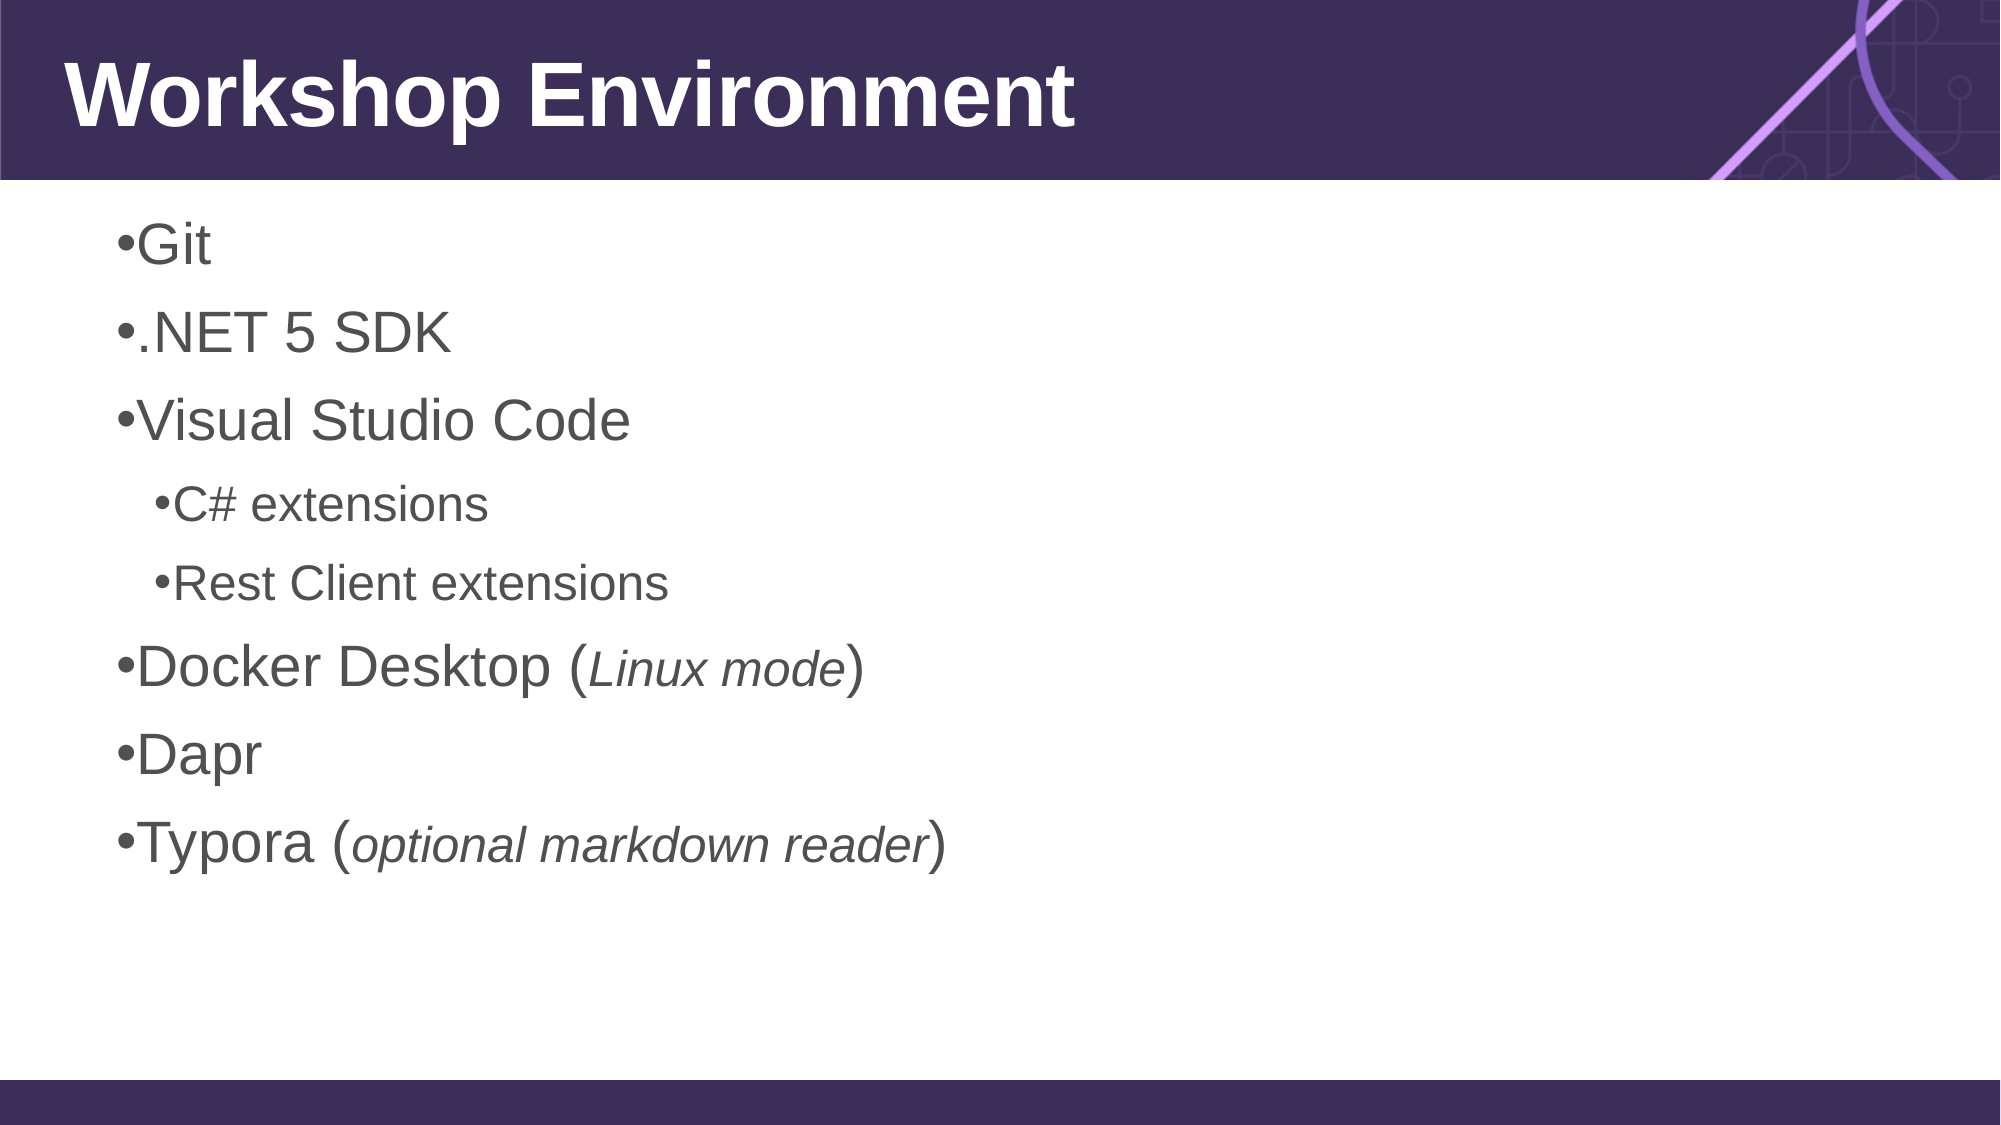

# Workshop Environment
Git
.NET 5 SDK
Visual Studio Code
C# extensions
Rest Client extensions
Docker Desktop (Linux mode)
Dapr
Typora (optional markdown reader)